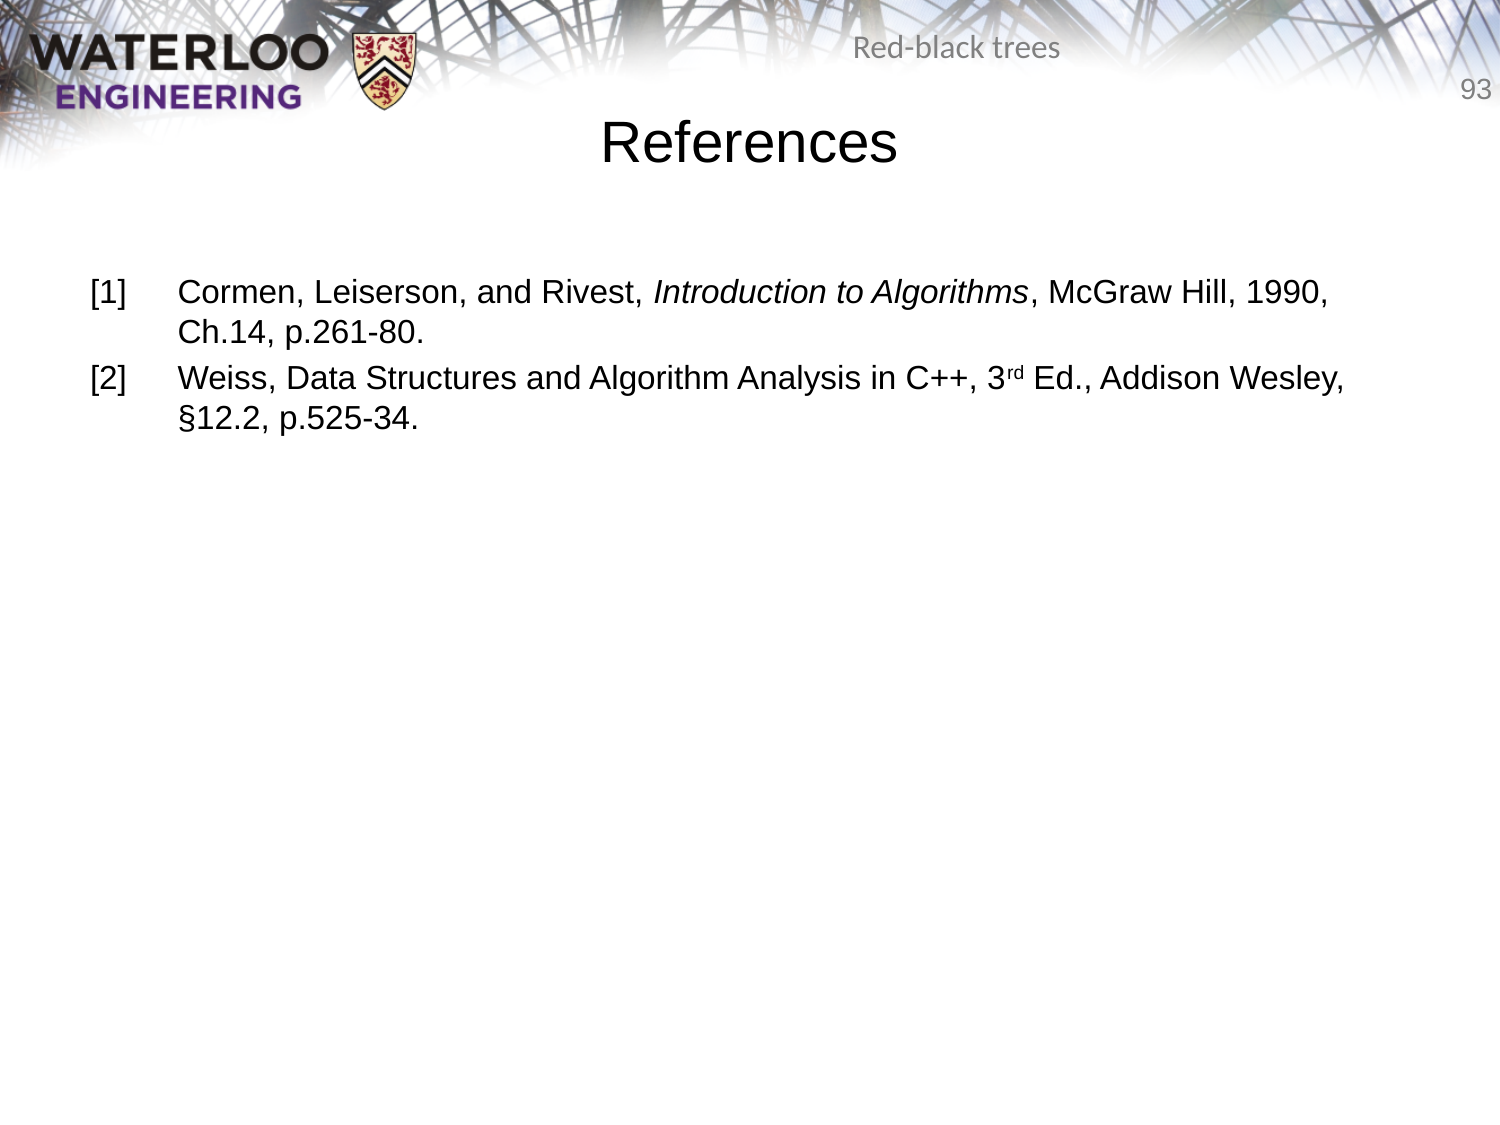

# References
[1]	Cormen, Leiserson, and Rivest, Introduction to Algorithms, McGraw Hill, 1990, Ch.14, p.261-80.
[2]	Weiss, Data Structures and Algorithm Analysis in C++, 3rd Ed., Addison Wesley, §12.2, p.525-34.